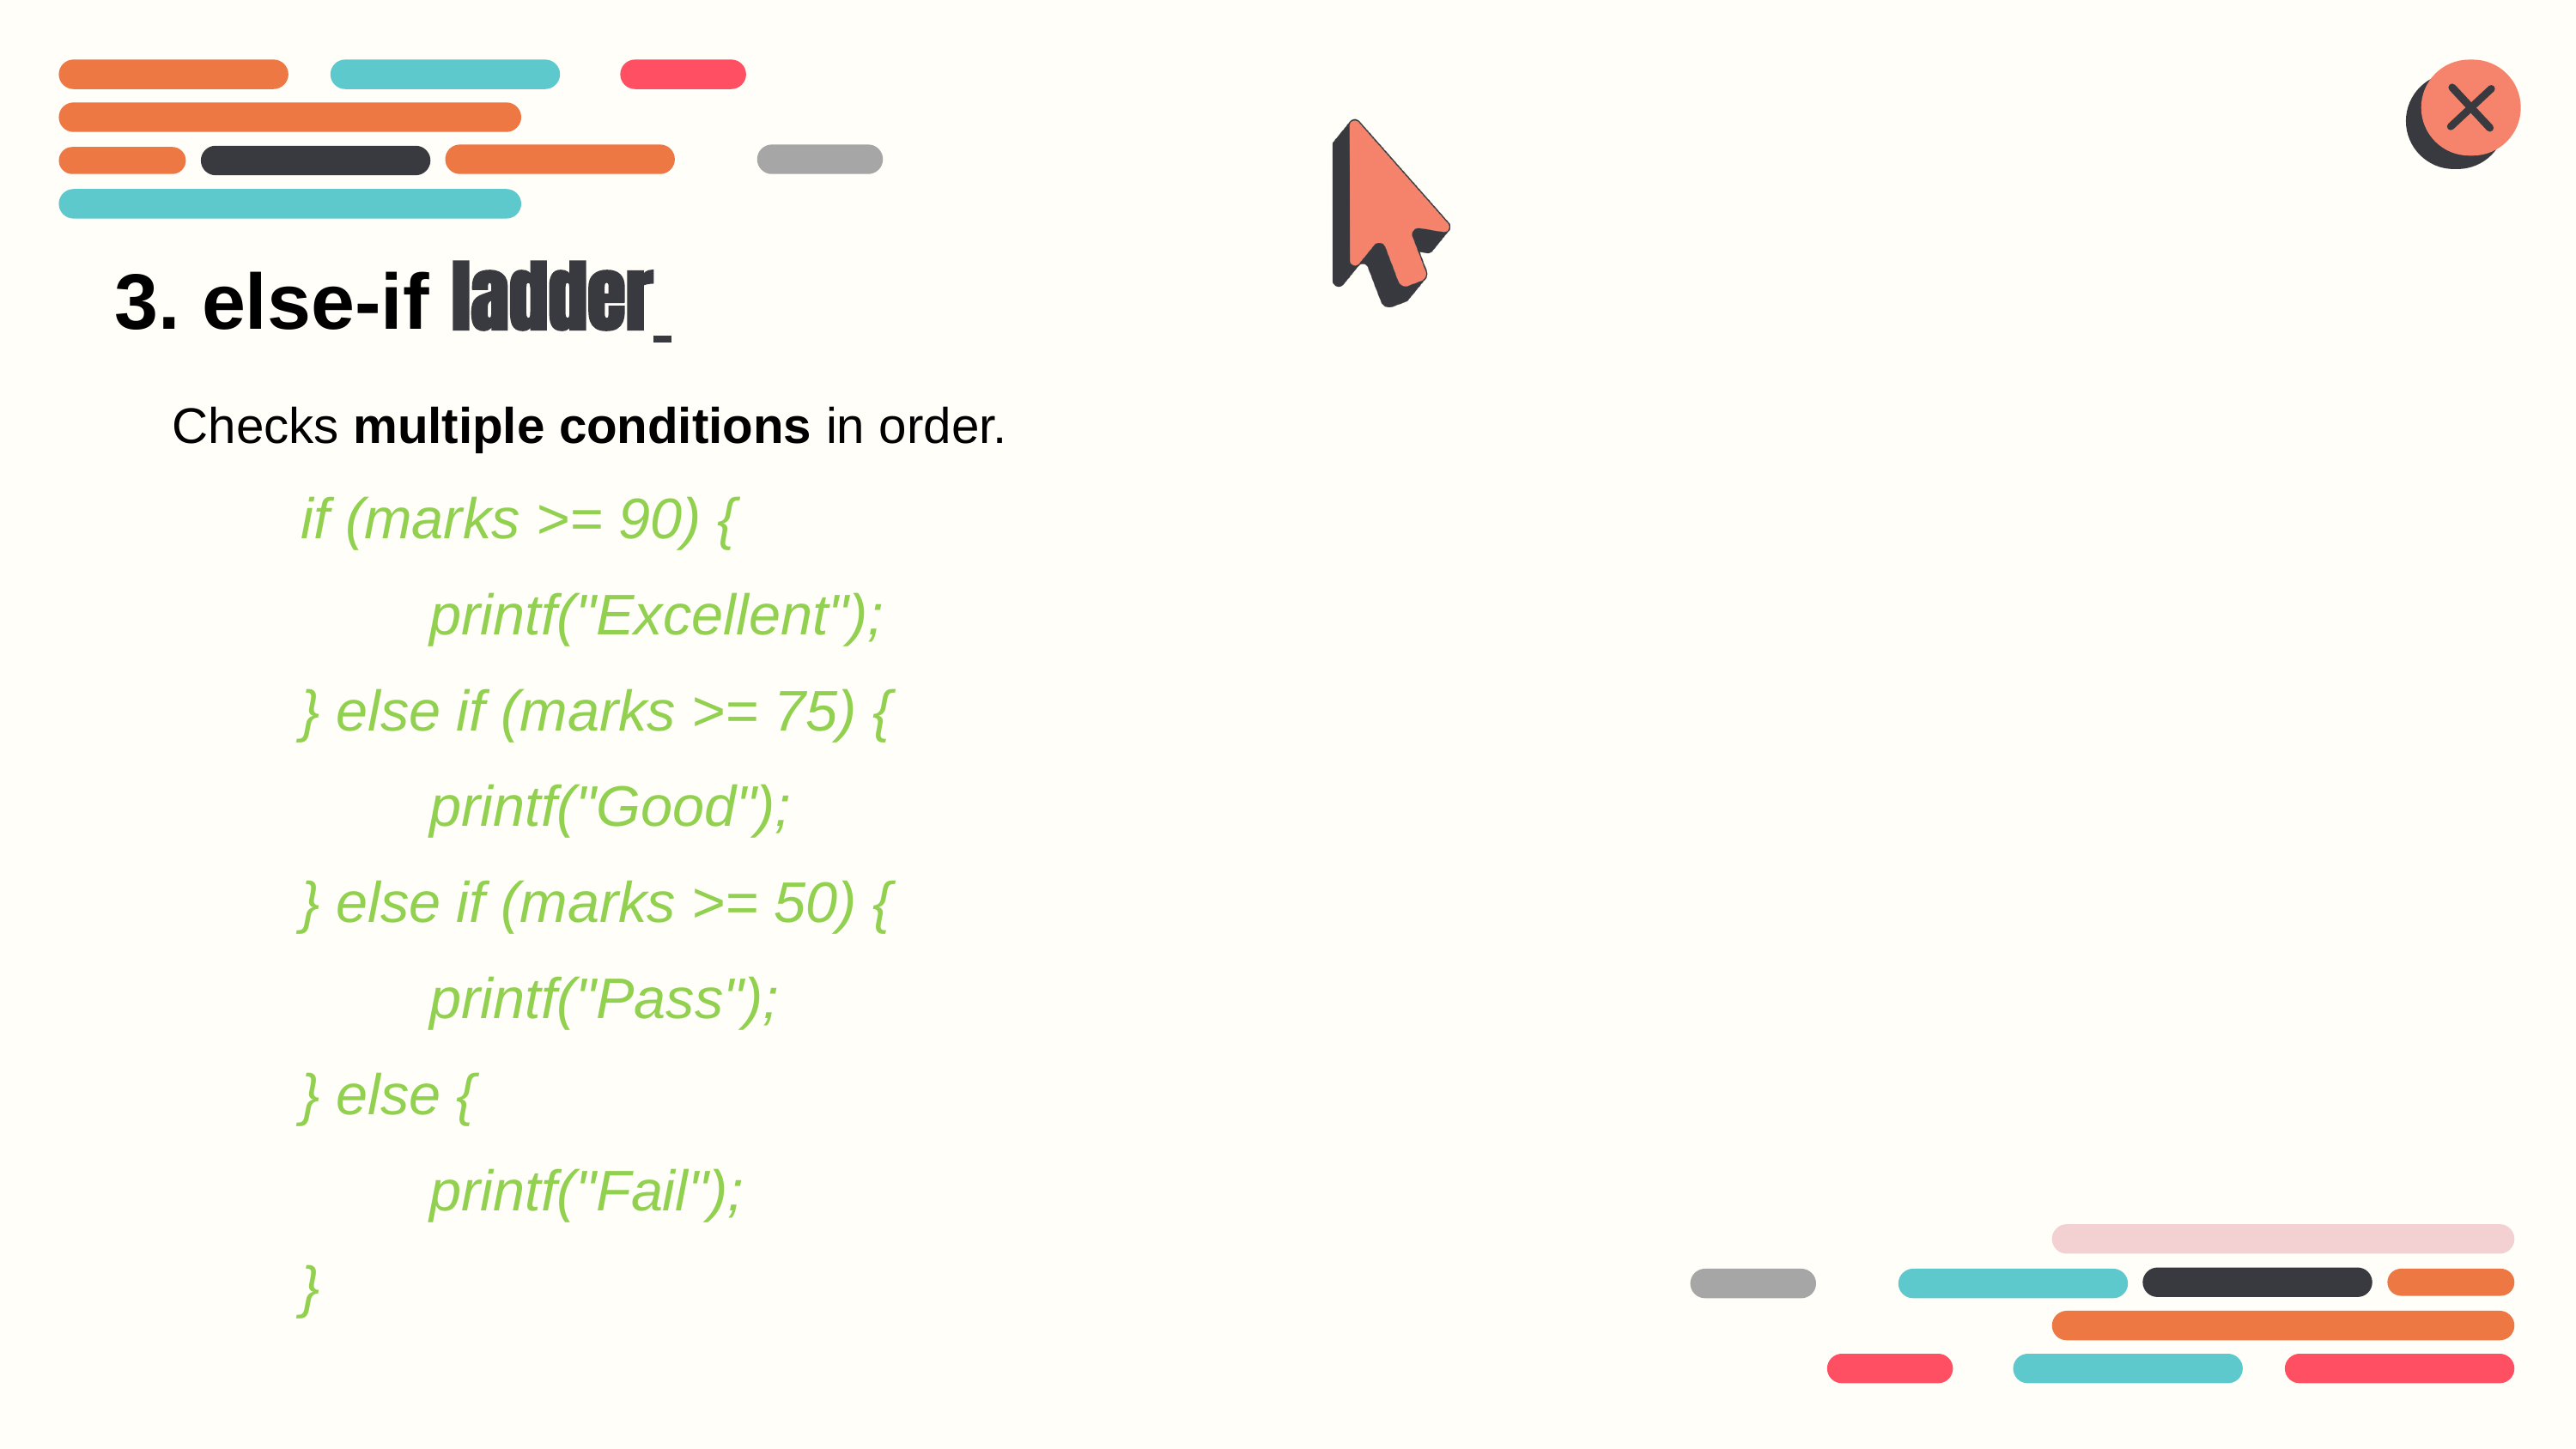

3. else-if ladder
Checks multiple conditions in order.
	if (marks >= 90) {
    		printf("Excellent");
	} else if (marks >= 75) {
    		printf("Good");
	} else if (marks >= 50) {
    		printf("Pass");
	} else {
    		printf("Fail");
	}